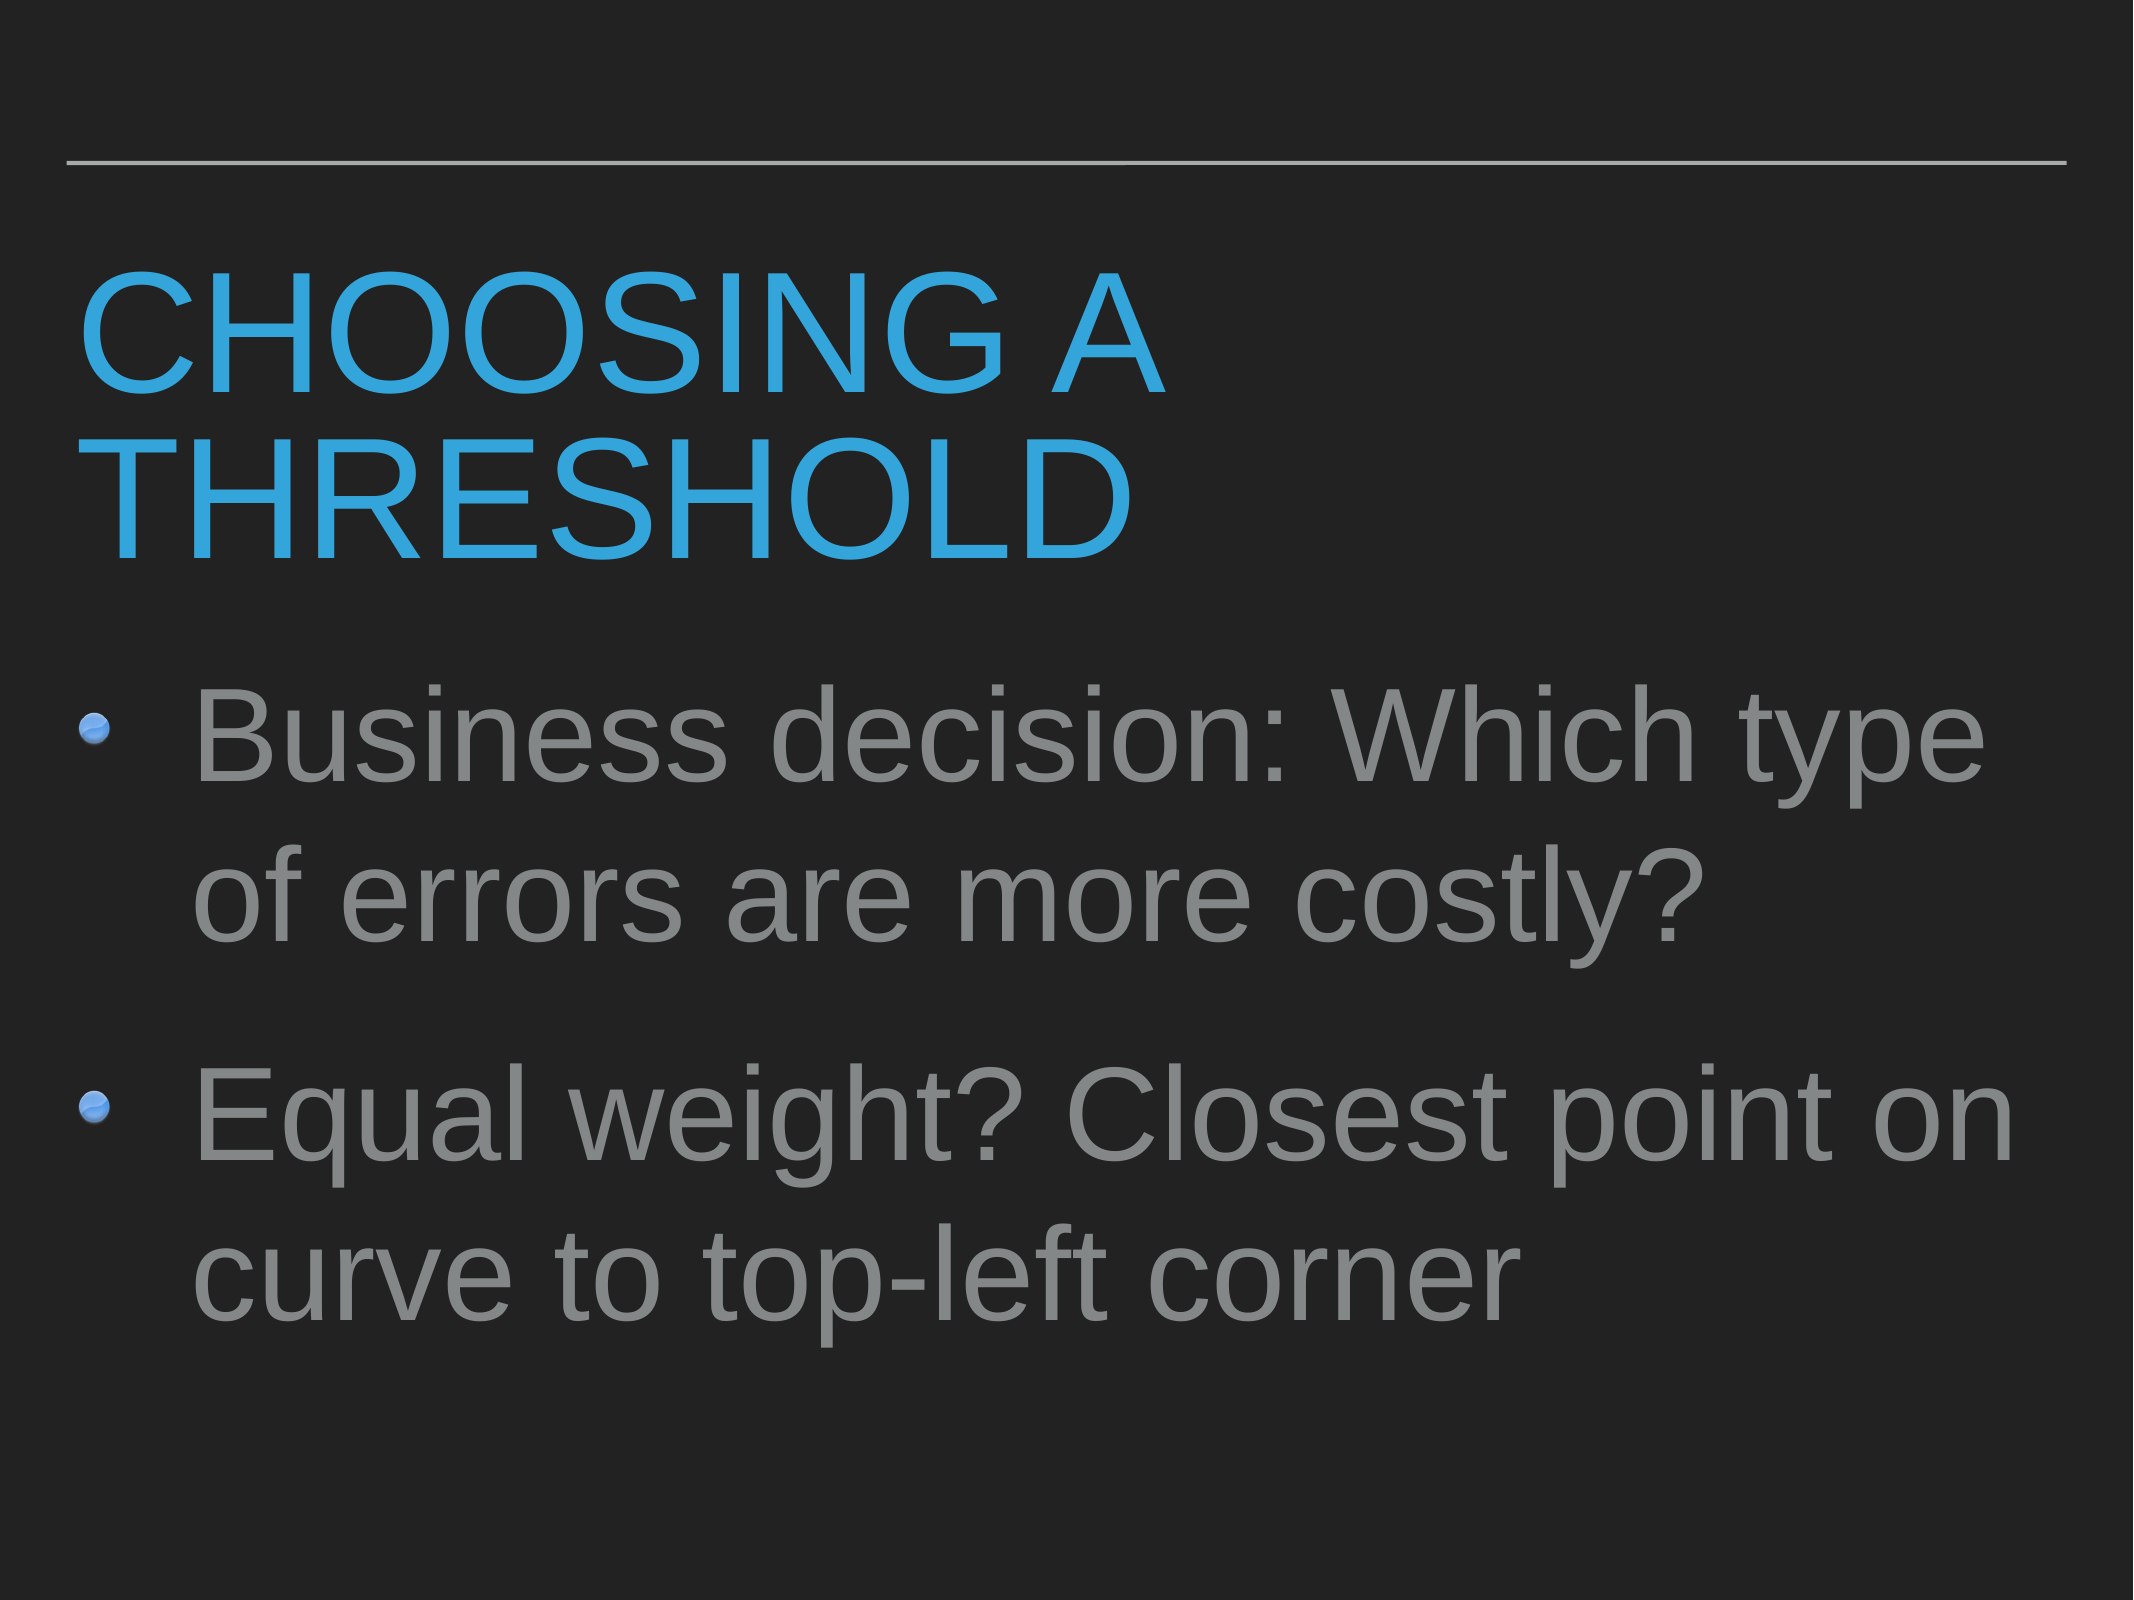

# Choosing a Threshold

Business decision: Which type of errors are more costly?
Equal weight? Closest point on curve to top-left corner